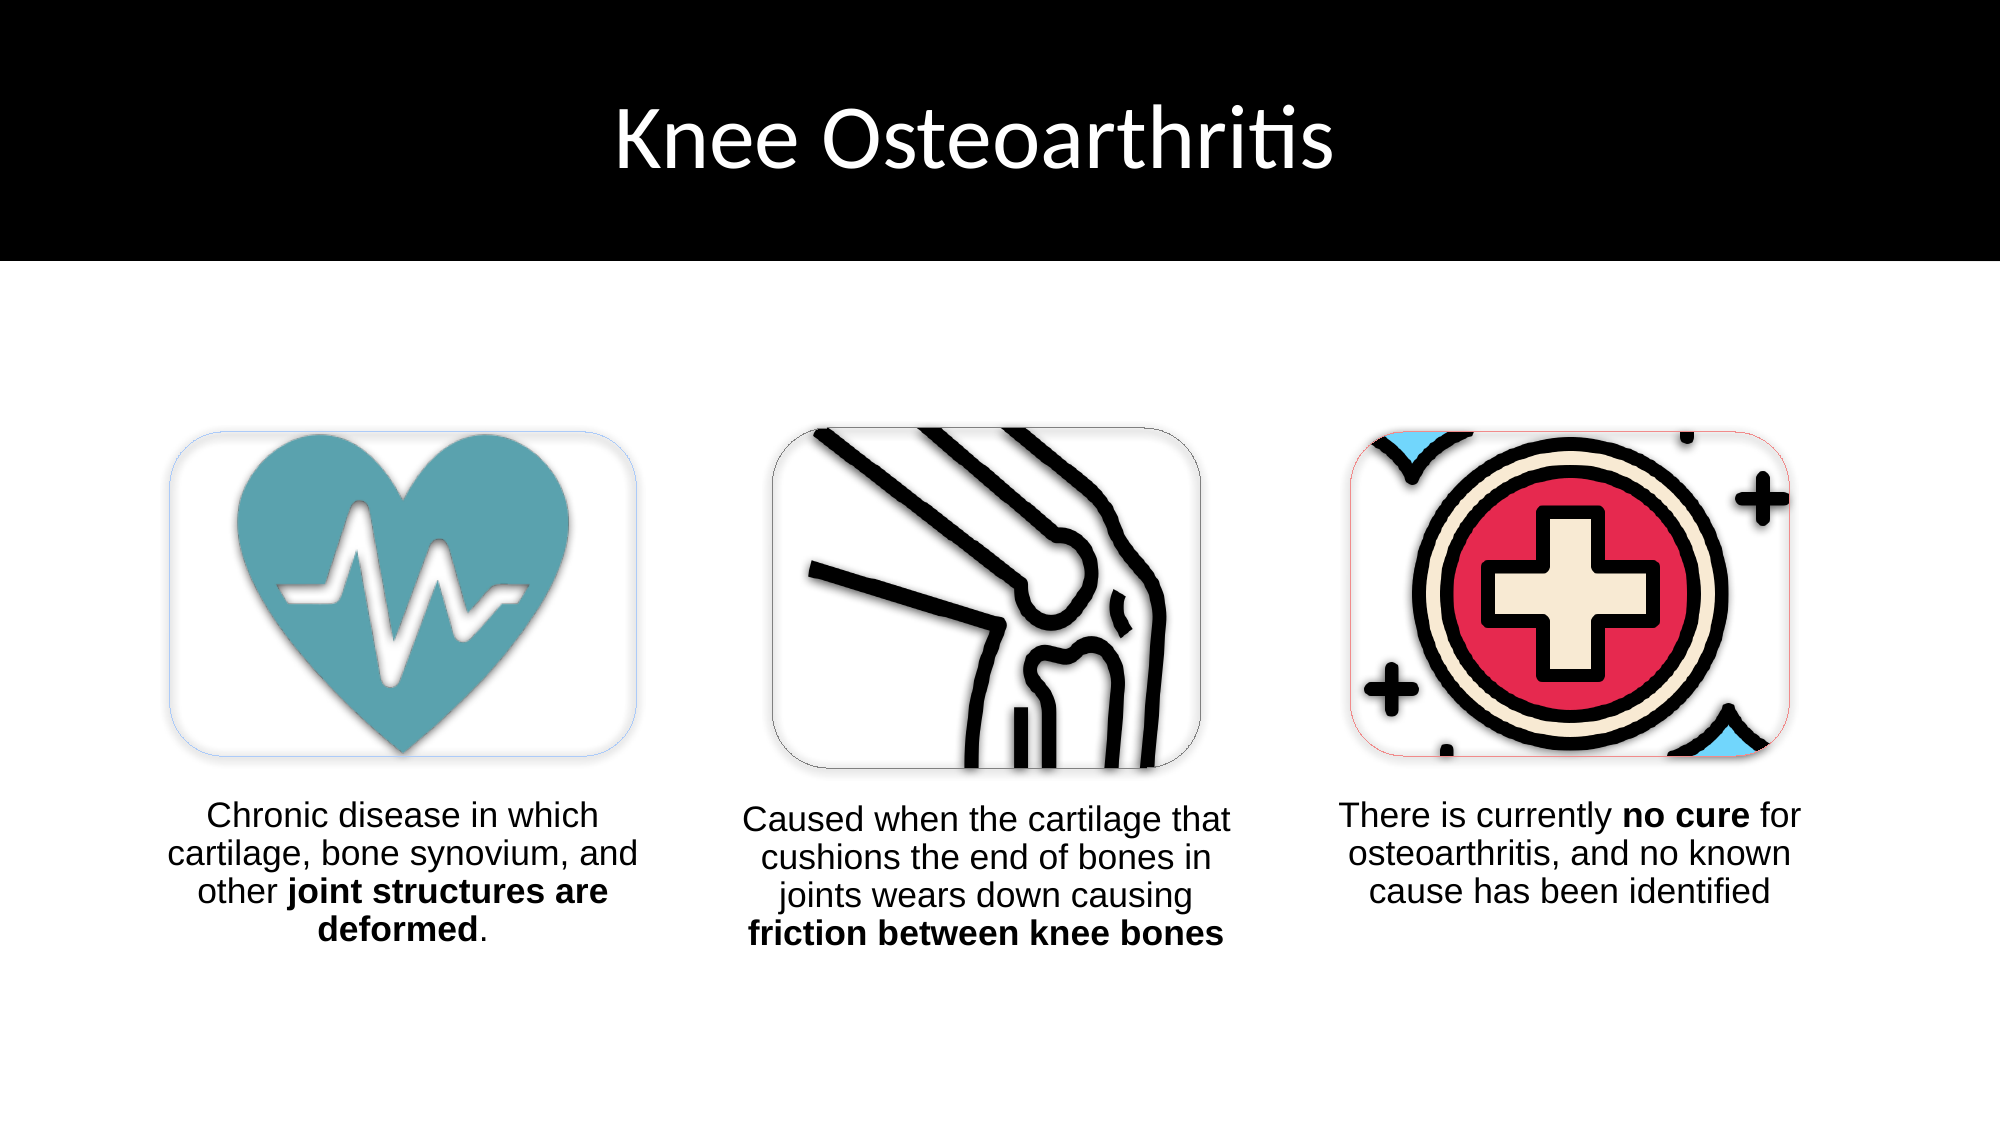

# Knee Osteoarthritis
Chronic disease in which cartilage, bone synovium, and other joint structures are deformed.
Caused when the cartilage that cushions the end of bones in joints wears down causing friction between knee bones
There is currently no cure for osteoarthritis, and no known cause has been identified
2